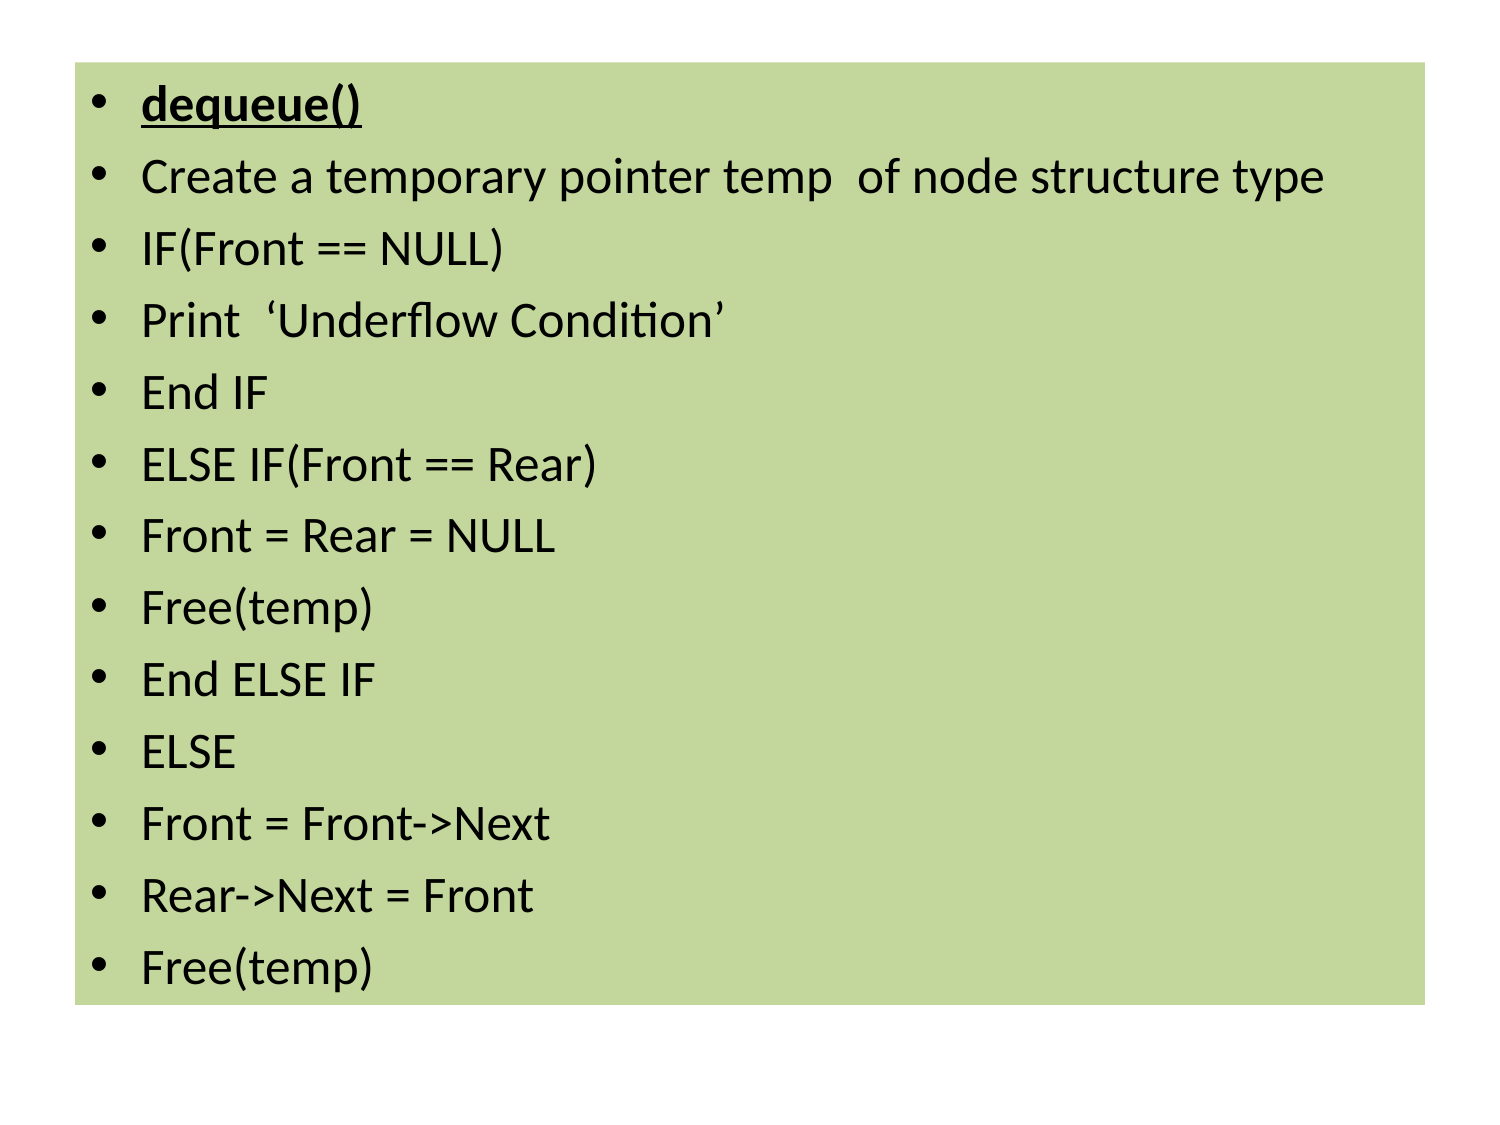

dequeue()
Create a temporary pointer temp  of node structure type
IF(Front == NULL)
Print  ‘Underflow Condition’
End IF
ELSE IF(Front == Rear)
Front = Rear = NULL
Free(temp)
End ELSE IF
ELSE
Front = Front->Next
Rear->Next = Front
Free(temp)